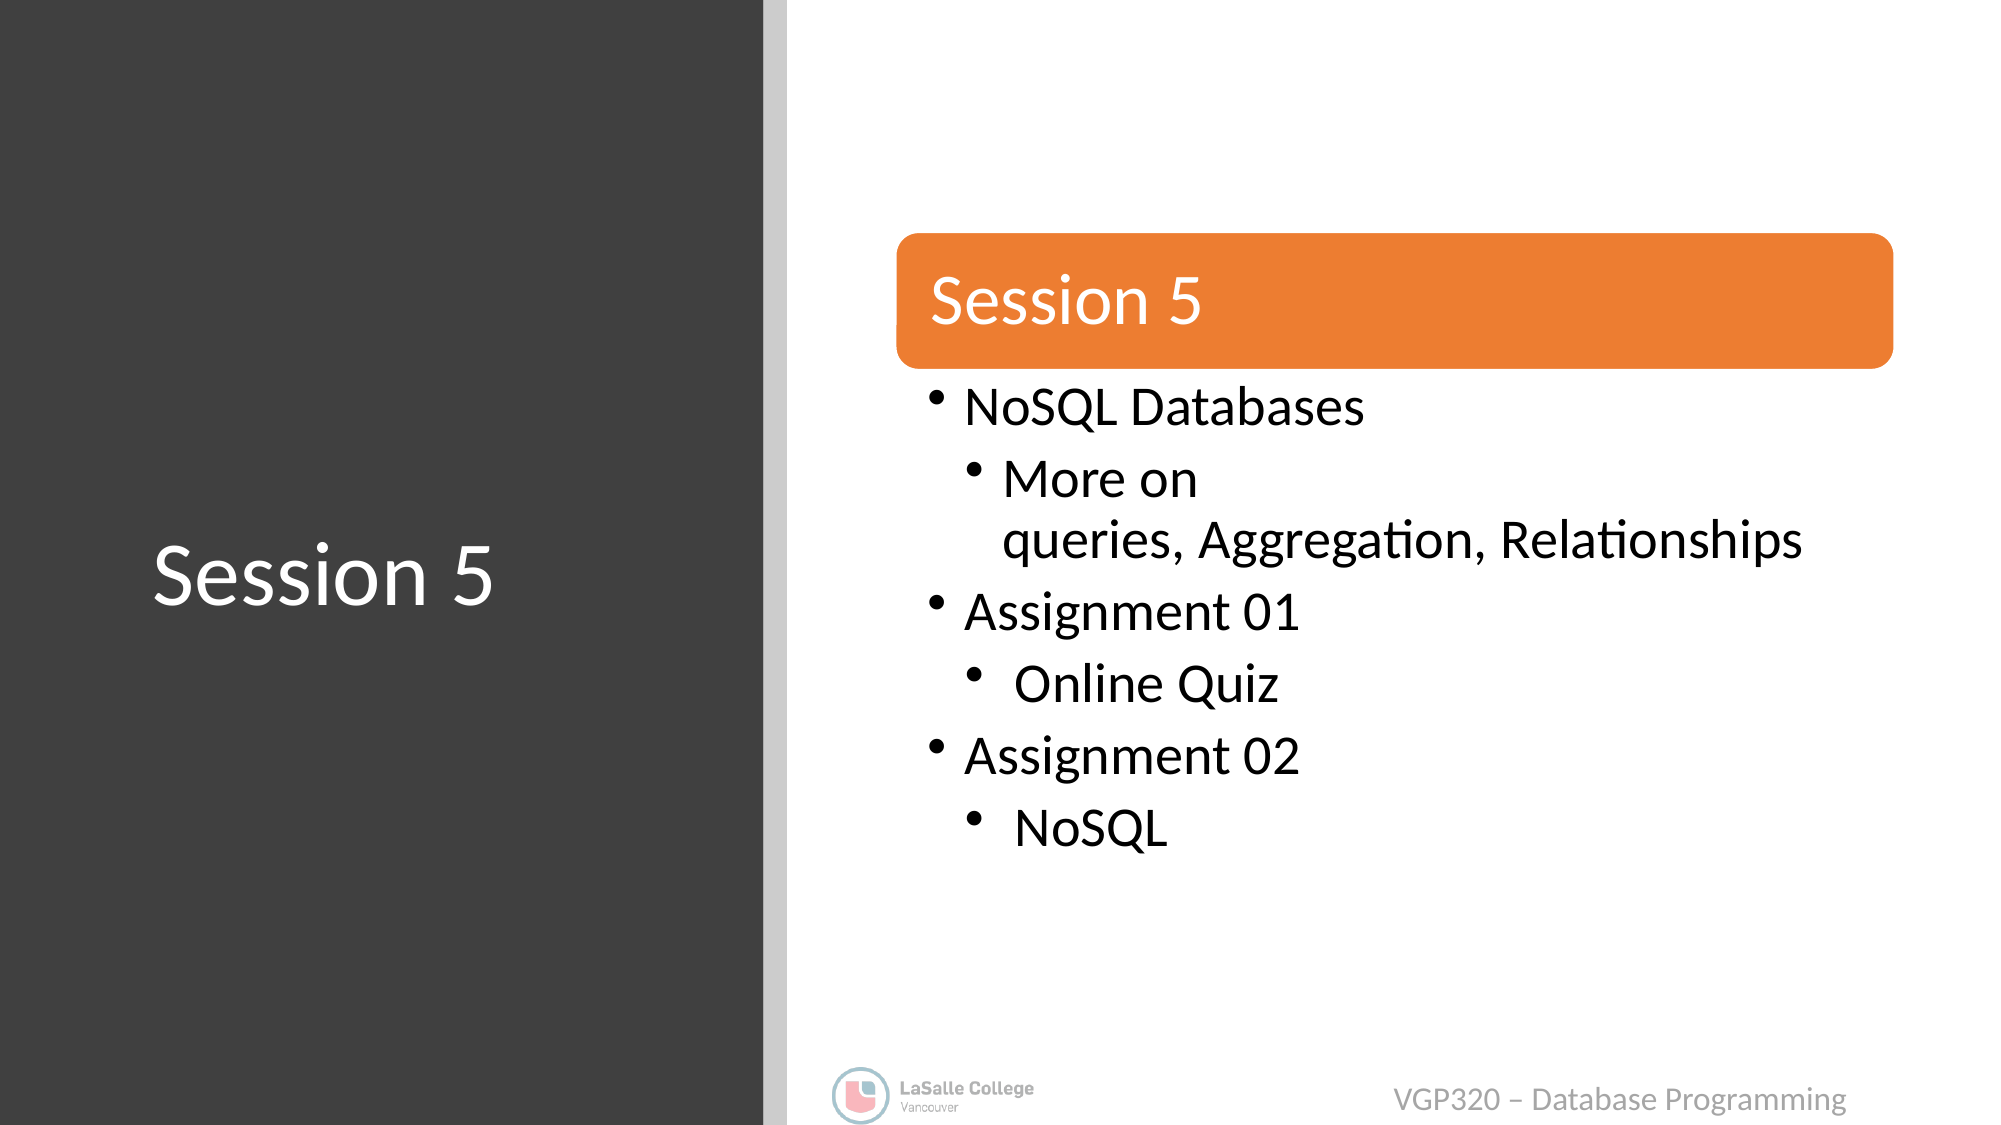

Session 5
NoSQL Databases
More on queries, Aggregation, Relationships
Assignment 01
 Online Quiz
Assignment 02
 NoSQL
# Session 5